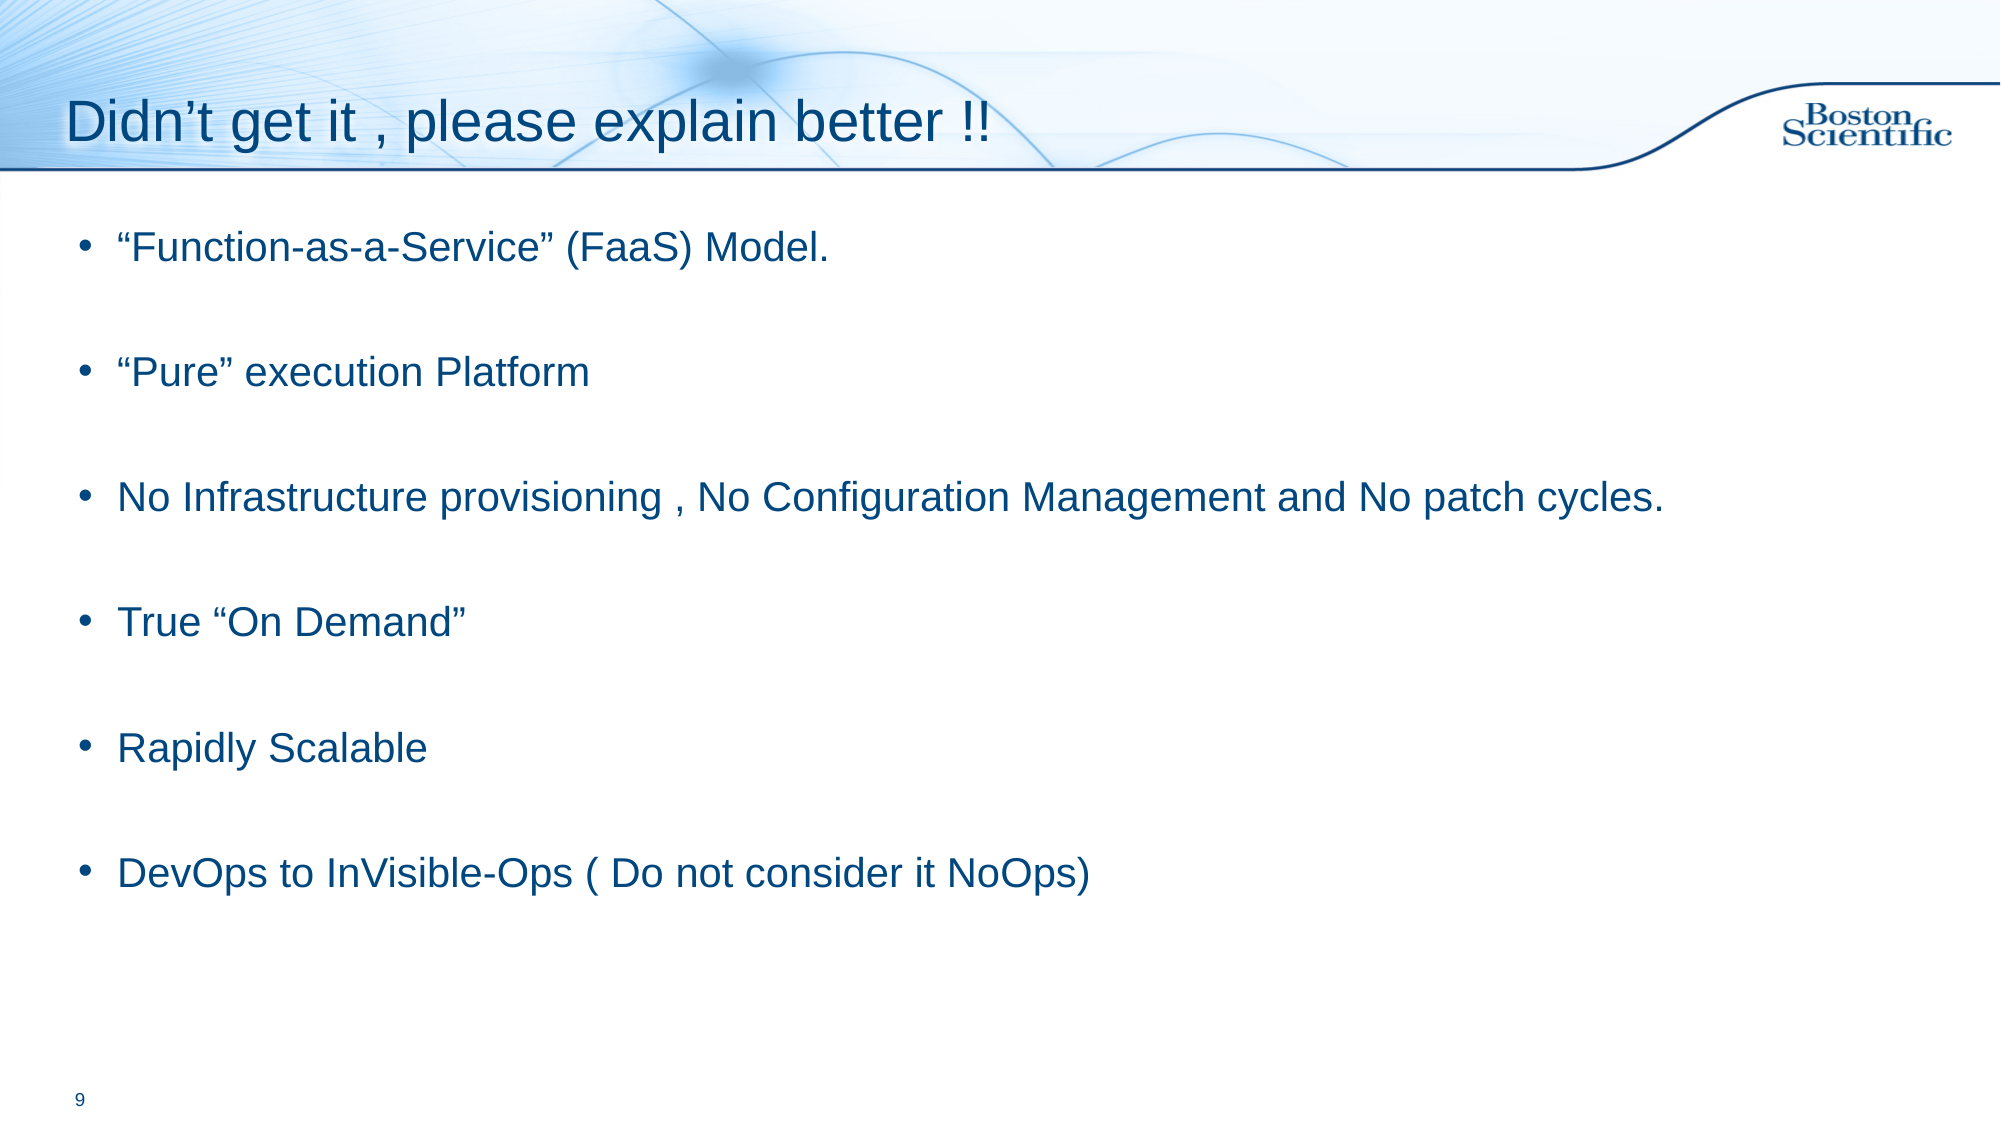

# Didn’t get it , please explain better !!
“Function-as-a-Service” (FaaS) Model.

“Pure” execution Platform

No Infrastructure provisioning , No Configuration Management and No patch cycles.

True “On Demand”

Rapidly Scalable

DevOps to InVisible-Ops ( Do not consider it NoOps)